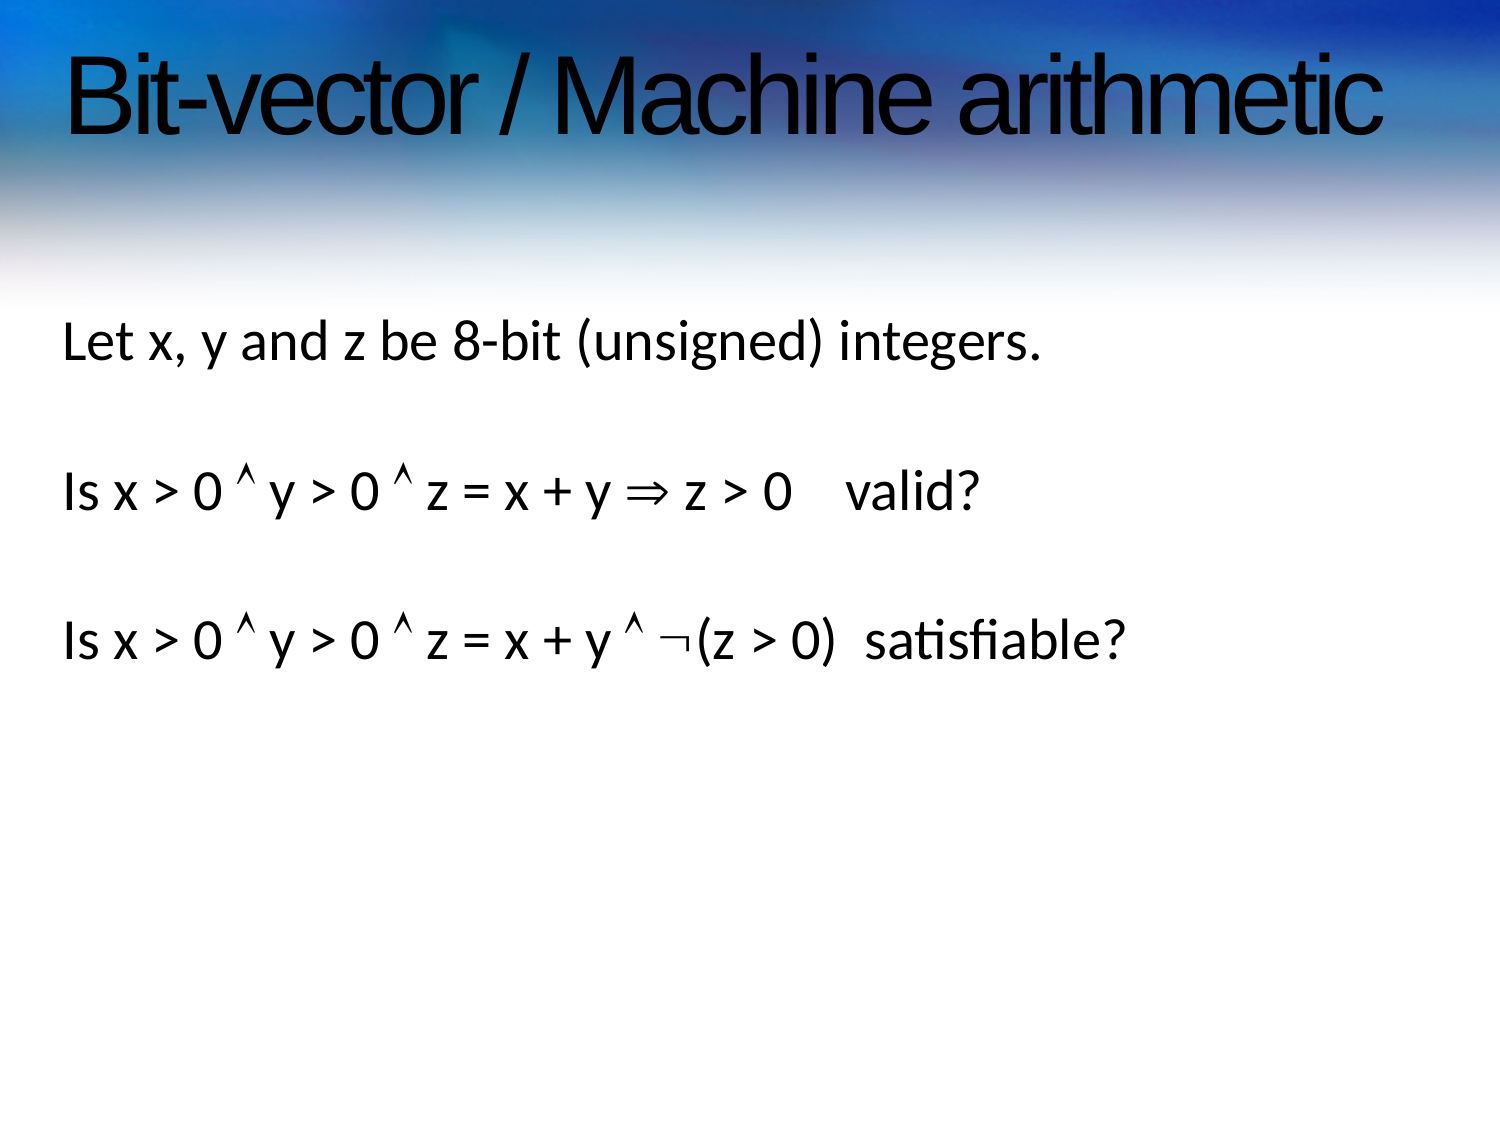

# Bit-vector / Machine arithmetic
Let x, y and z be 8-bit (unsigned) integers.

Is x > 0 ∧ y > 0 ∧ z = x + y ⇒ z > 0    valid?

Is x > 0 ∧ y > 0 ∧ z = x + y ∧ ¬(z > 0)  satisfiable?